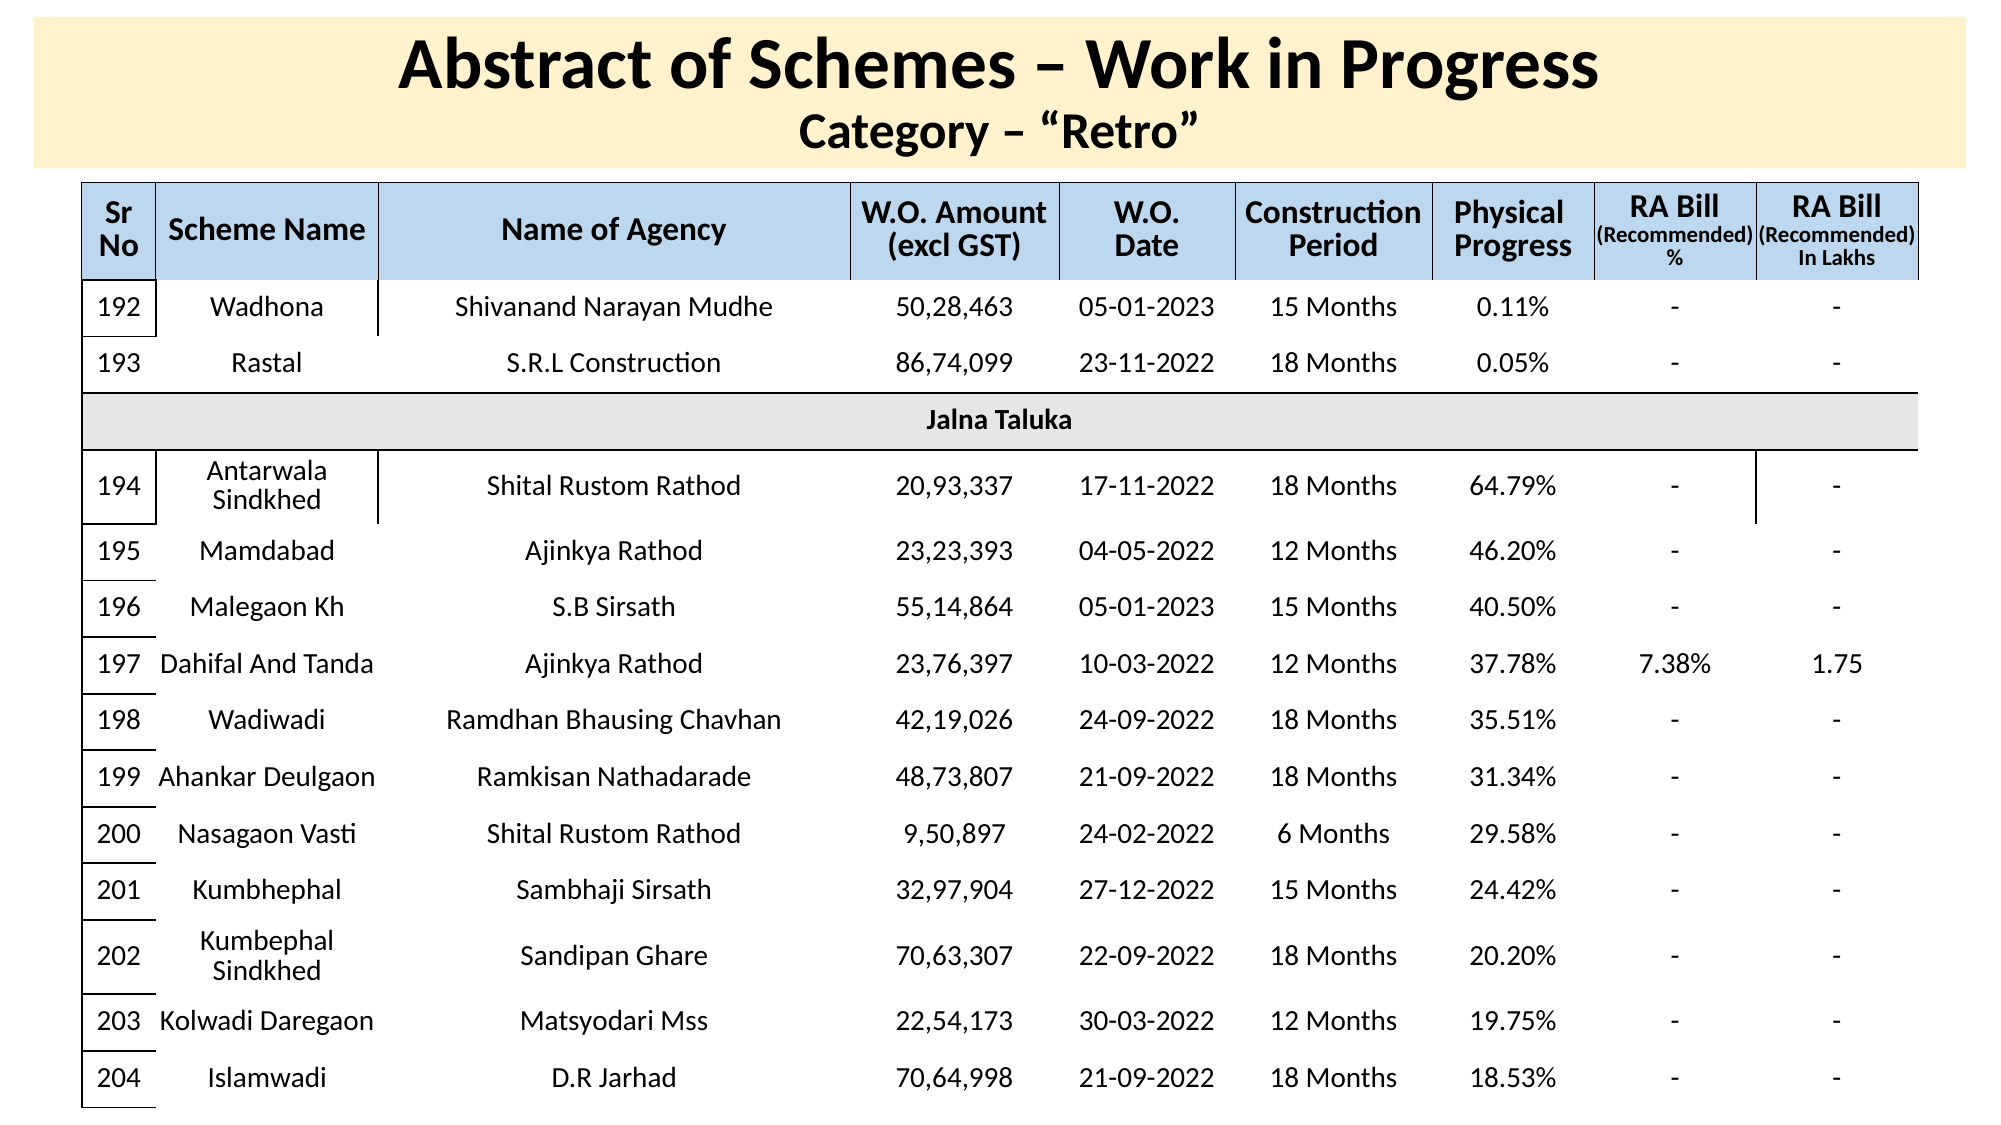

# Abstract of Schemes – Work in Progress Category – “Retro”
| Sr No | Scheme Name | Name of Agency | W.O. Amount (excl GST) | W.O. Date | Construction Period | Physical Progress | RA Bill (Recommended) % | RA Bill (Recommended) In Lakhs |
| --- | --- | --- | --- | --- | --- | --- | --- | --- |
| 192 | Wadhona | Shivanand Narayan Mudhe | 50,28,463 | 05-01-2023 | 15 Months | 0.11% | - | - |
| --- | --- | --- | --- | --- | --- | --- | --- | --- |
| 193 | Rastal | S.R.L Construction | 86,74,099 | 23-11-2022 | 18 Months | 0.05% | - | - |
| Jalna Taluka | Jalna Taluka |  |  |  |  |  |  |  |
| 194 | Antarwala Sindkhed | Shital Rustom Rathod | 20,93,337 | 17-11-2022 | 18 Months | 64.79% | - | - |
| 195 | Mamdabad | Ajinkya Rathod | 23,23,393 | 04-05-2022 | 12 Months | 46.20% | - | - |
| 196 | Malegaon Kh | S.B Sirsath | 55,14,864 | 05-01-2023 | 15 Months | 40.50% | - | - |
| 197 | Dahifal And Tanda | Ajinkya Rathod | 23,76,397 | 10-03-2022 | 12 Months | 37.78% | 7.38% | 1.75 |
| 198 | Wadiwadi | Ramdhan Bhausing Chavhan | 42,19,026 | 24-09-2022 | 18 Months | 35.51% | - | - |
| 199 | Ahankar Deulgaon | Ramkisan Nathadarade | 48,73,807 | 21-09-2022 | 18 Months | 31.34% | - | - |
| 200 | Nasagaon Vasti | Shital Rustom Rathod | 9,50,897 | 24-02-2022 | 6 Months | 29.58% | - | - |
| 201 | Kumbhephal | Sambhaji Sirsath | 32,97,904 | 27-12-2022 | 15 Months | 24.42% | - | - |
| 202 | Kumbephal Sindkhed | Sandipan Ghare | 70,63,307 | 22-09-2022 | 18 Months | 20.20% | - | - |
| 203 | Kolwadi Daregaon | Matsyodari Mss | 22,54,173 | 30-03-2022 | 12 Months | 19.75% | - | - |
| 204 | Islamwadi | D.R Jarhad | 70,64,998 | 21-09-2022 | 18 Months | 18.53% | - | - |